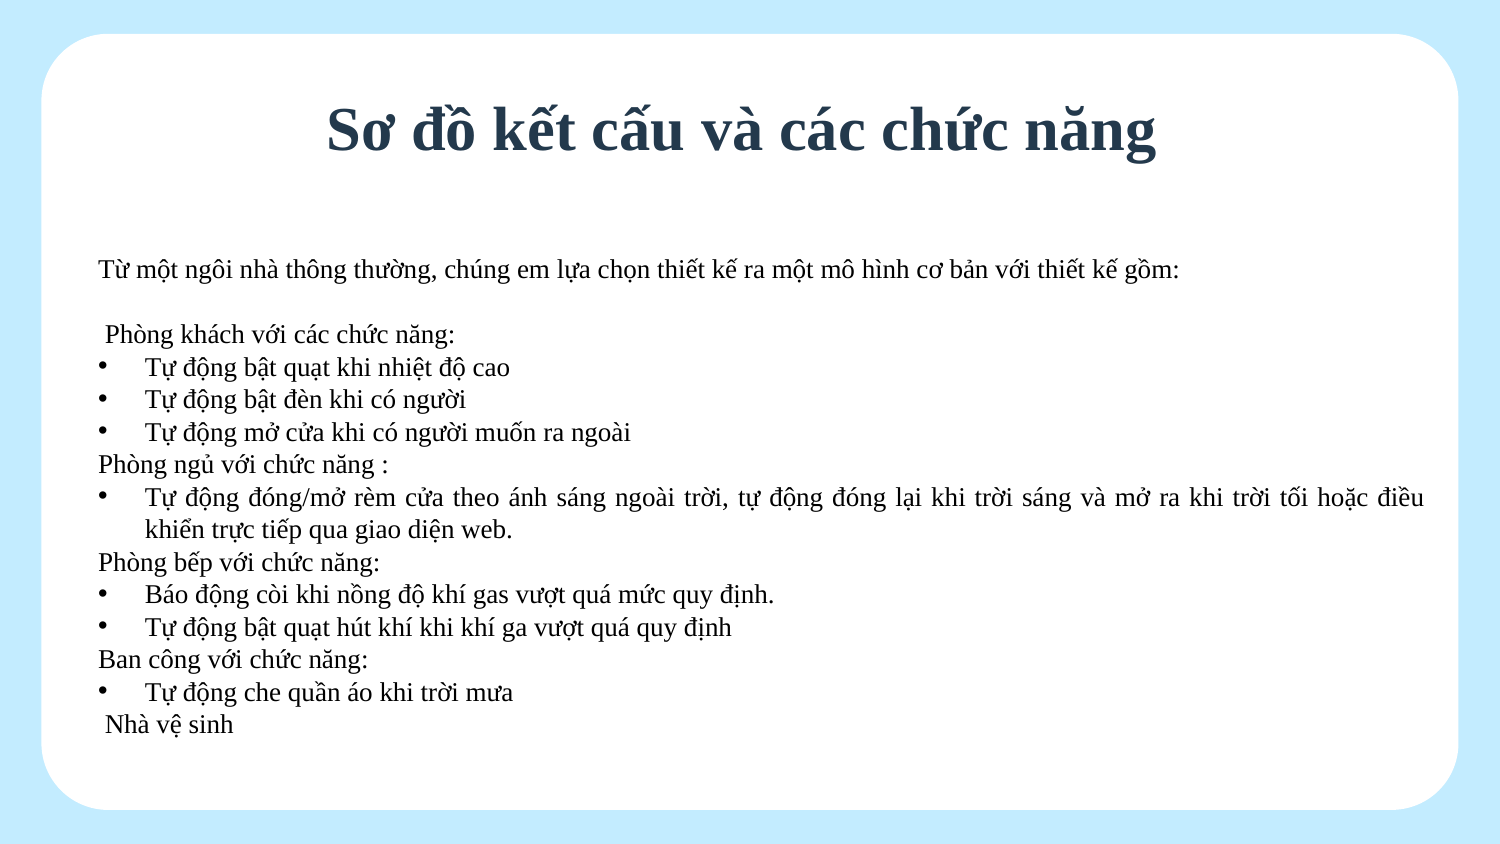

# Sơ đồ kết cấu và các chức năng
Từ một ngôi nhà thông thường, chúng em lựa chọn thiết kế ra một mô hình cơ bản với thiết kế gồm:

 Phòng khách với các chức năng:
Tự động bật quạt khi nhiệt độ cao
Tự động bật đèn khi có người
Tự động mở cửa khi có người muốn ra ngoài
Phòng ngủ với chức năng :
Tự động đóng/mở rèm cửa theo ánh sáng ngoài trời, tự động đóng lại khi trời sáng và mở ra khi trời tối hoặc điều khiển trực tiếp qua giao diện web.
Phòng bếp với chức năng:
Báo động còi khi nồng độ khí gas vượt quá mức quy định.
Tự động bật quạt hút khí khi khí ga vượt quá quy định
Ban công với chức năng:
Tự động che quần áo khi trời mưa
 Nhà vệ sinh